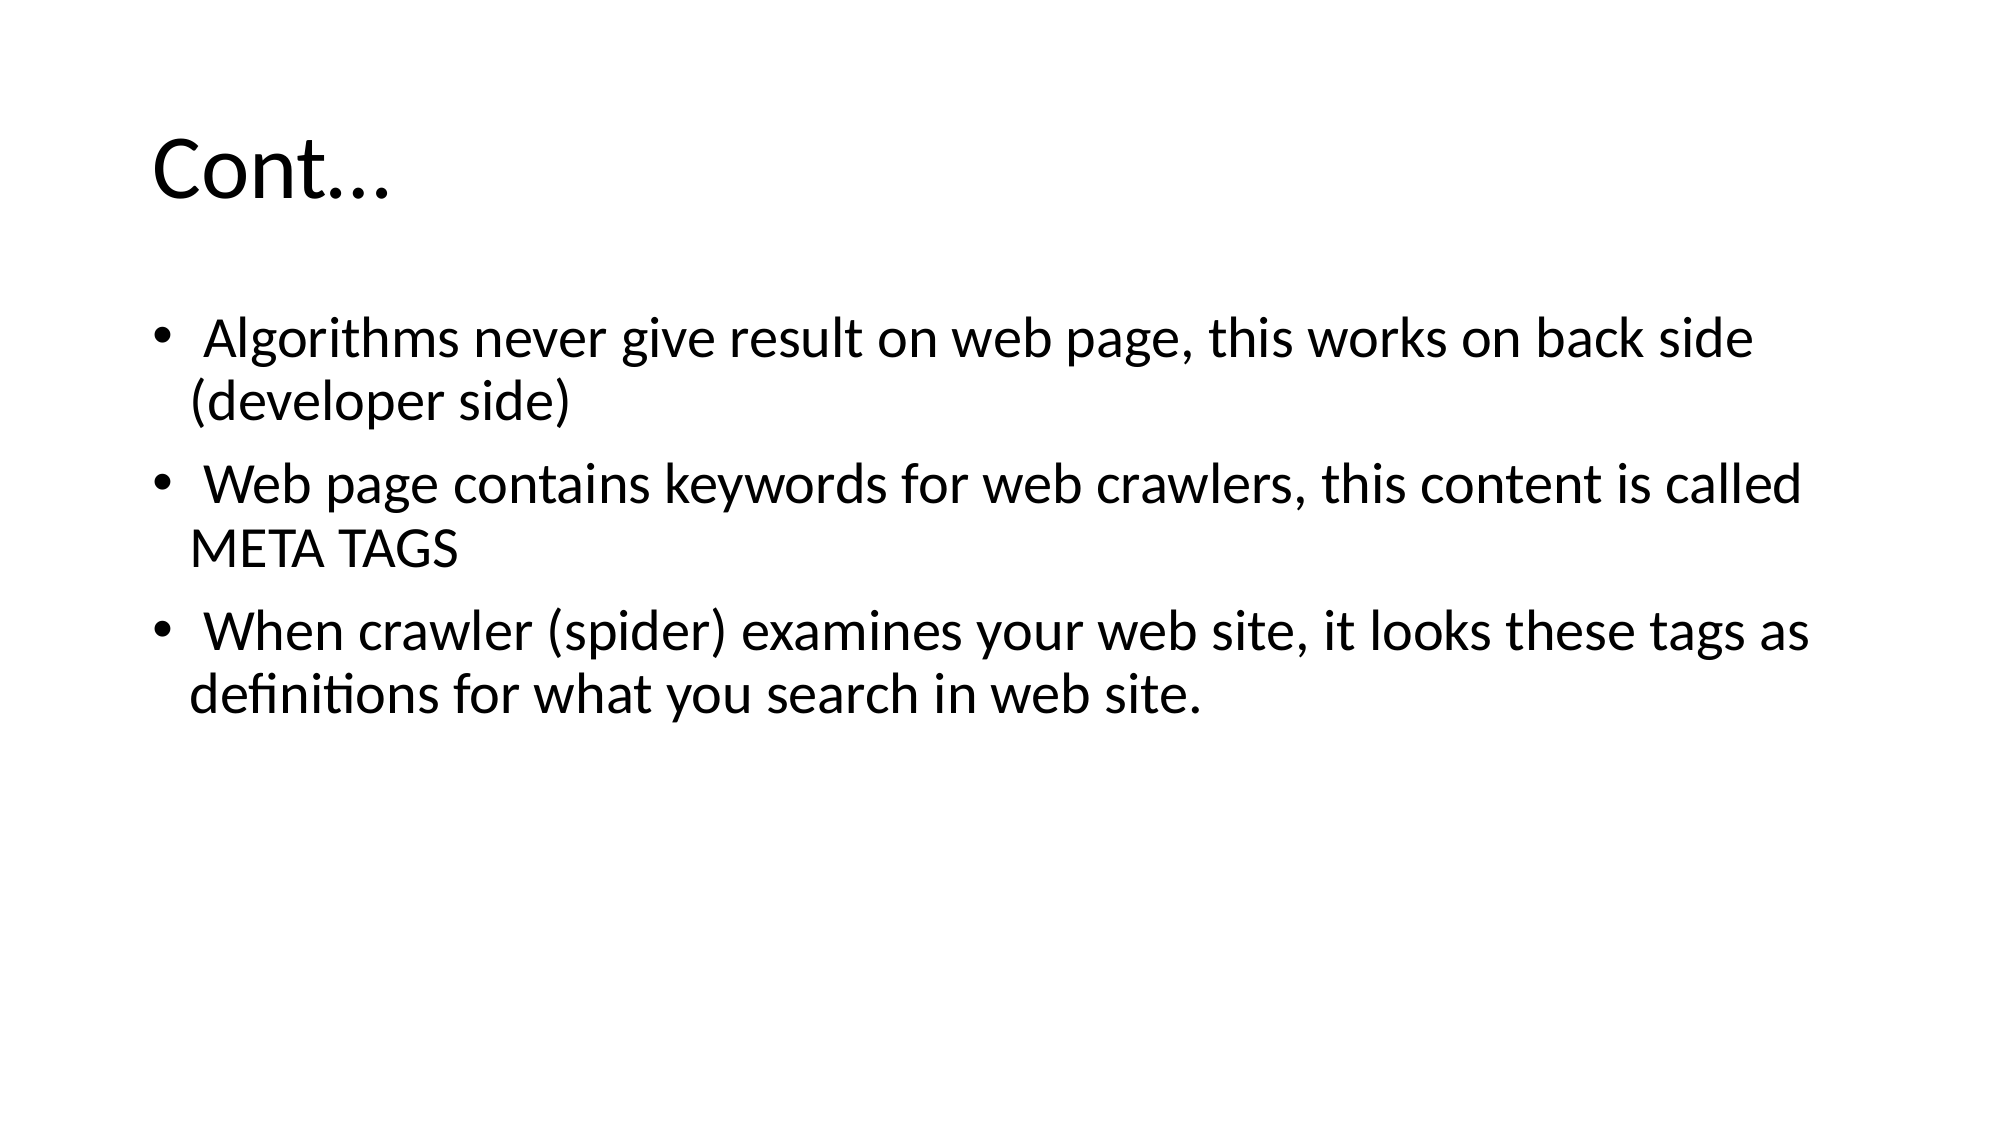

# Cont…
 Algorithms never give result on web page, this works on back side (developer side)
 Web page contains keywords for web crawlers, this content is called META TAGS
 When crawler (spider) examines your web site, it looks these tags as definitions for what you search in web site.